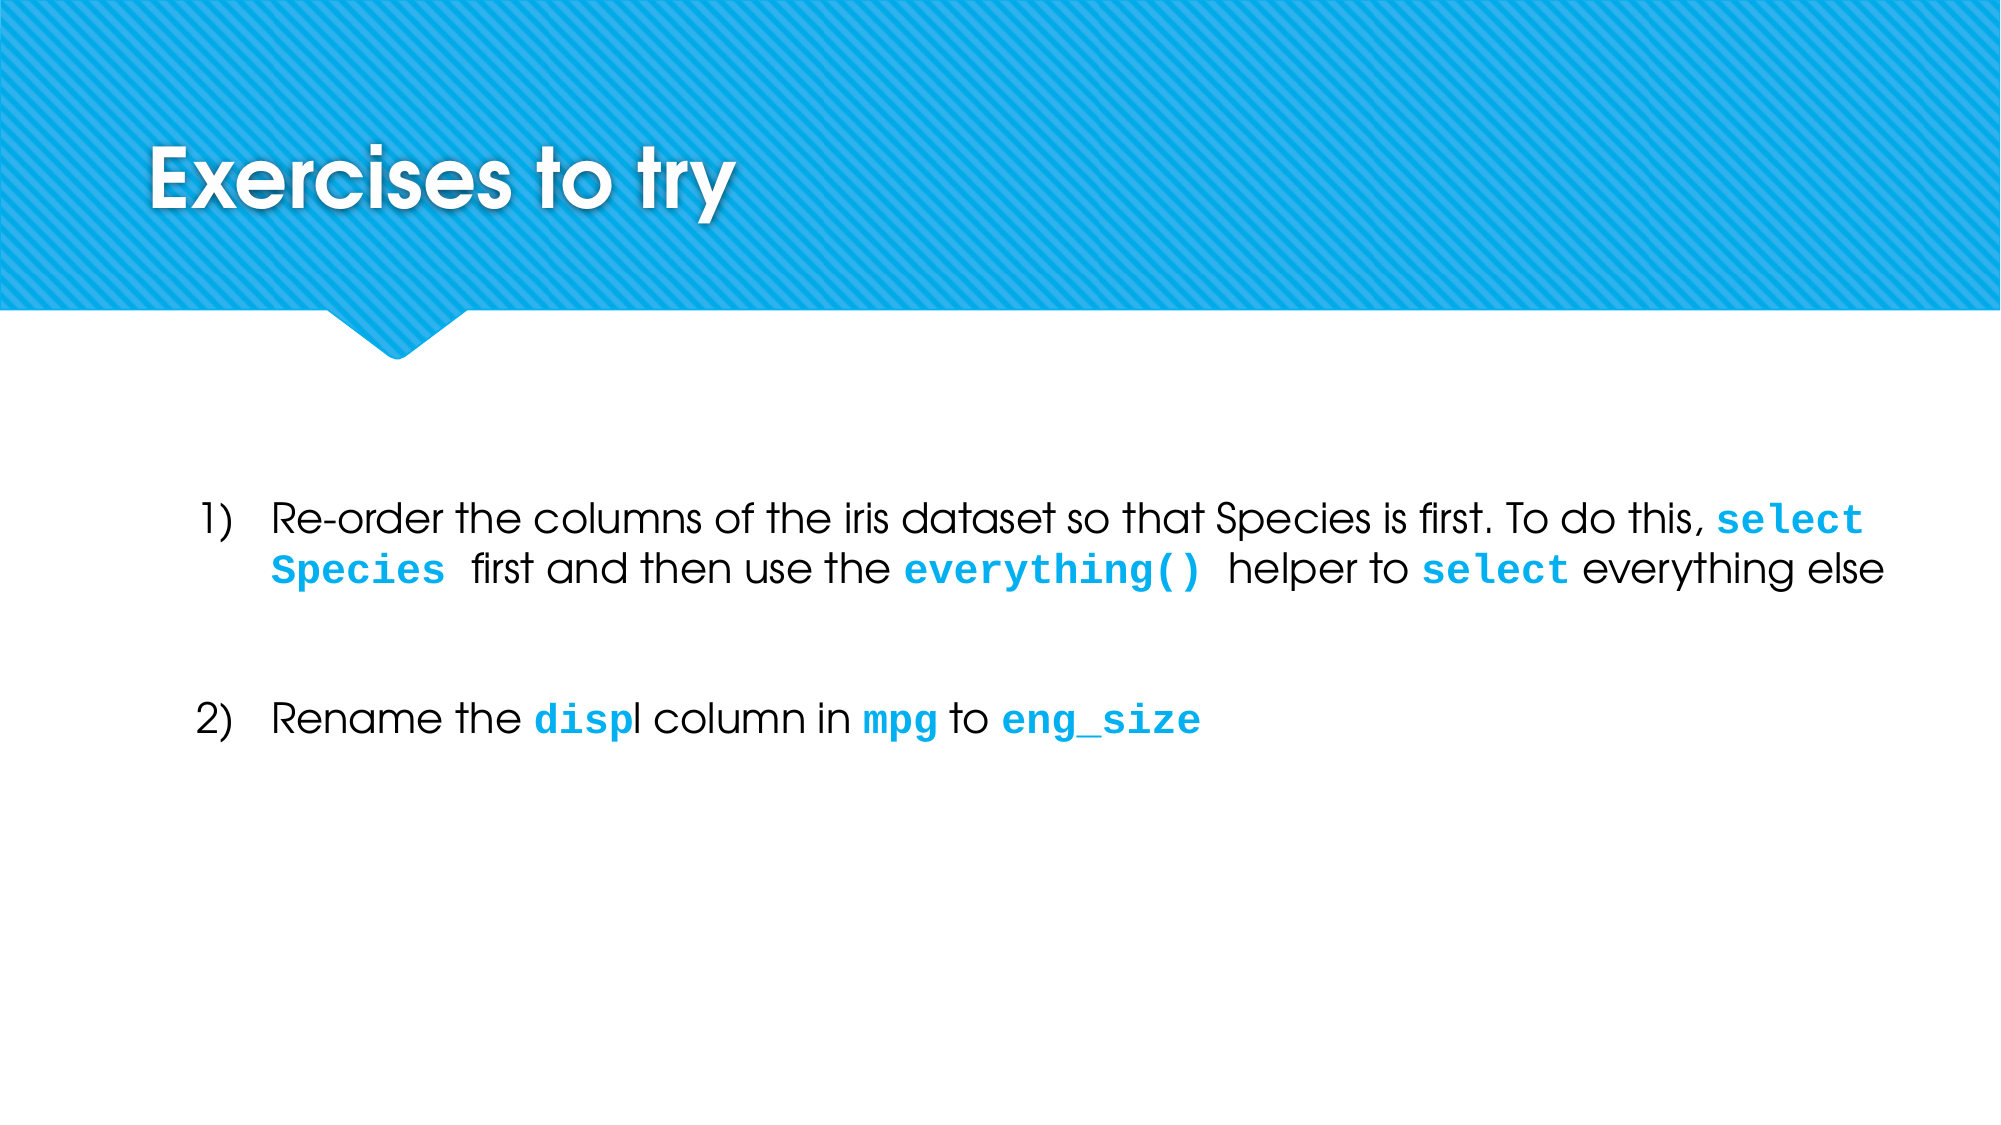

# Exercises to try
Re-order the columns of the iris dataset so that Species is first. To do this, select Species first and then use the everything() helper to select everything else

Rename the displ column in mpg to eng_size